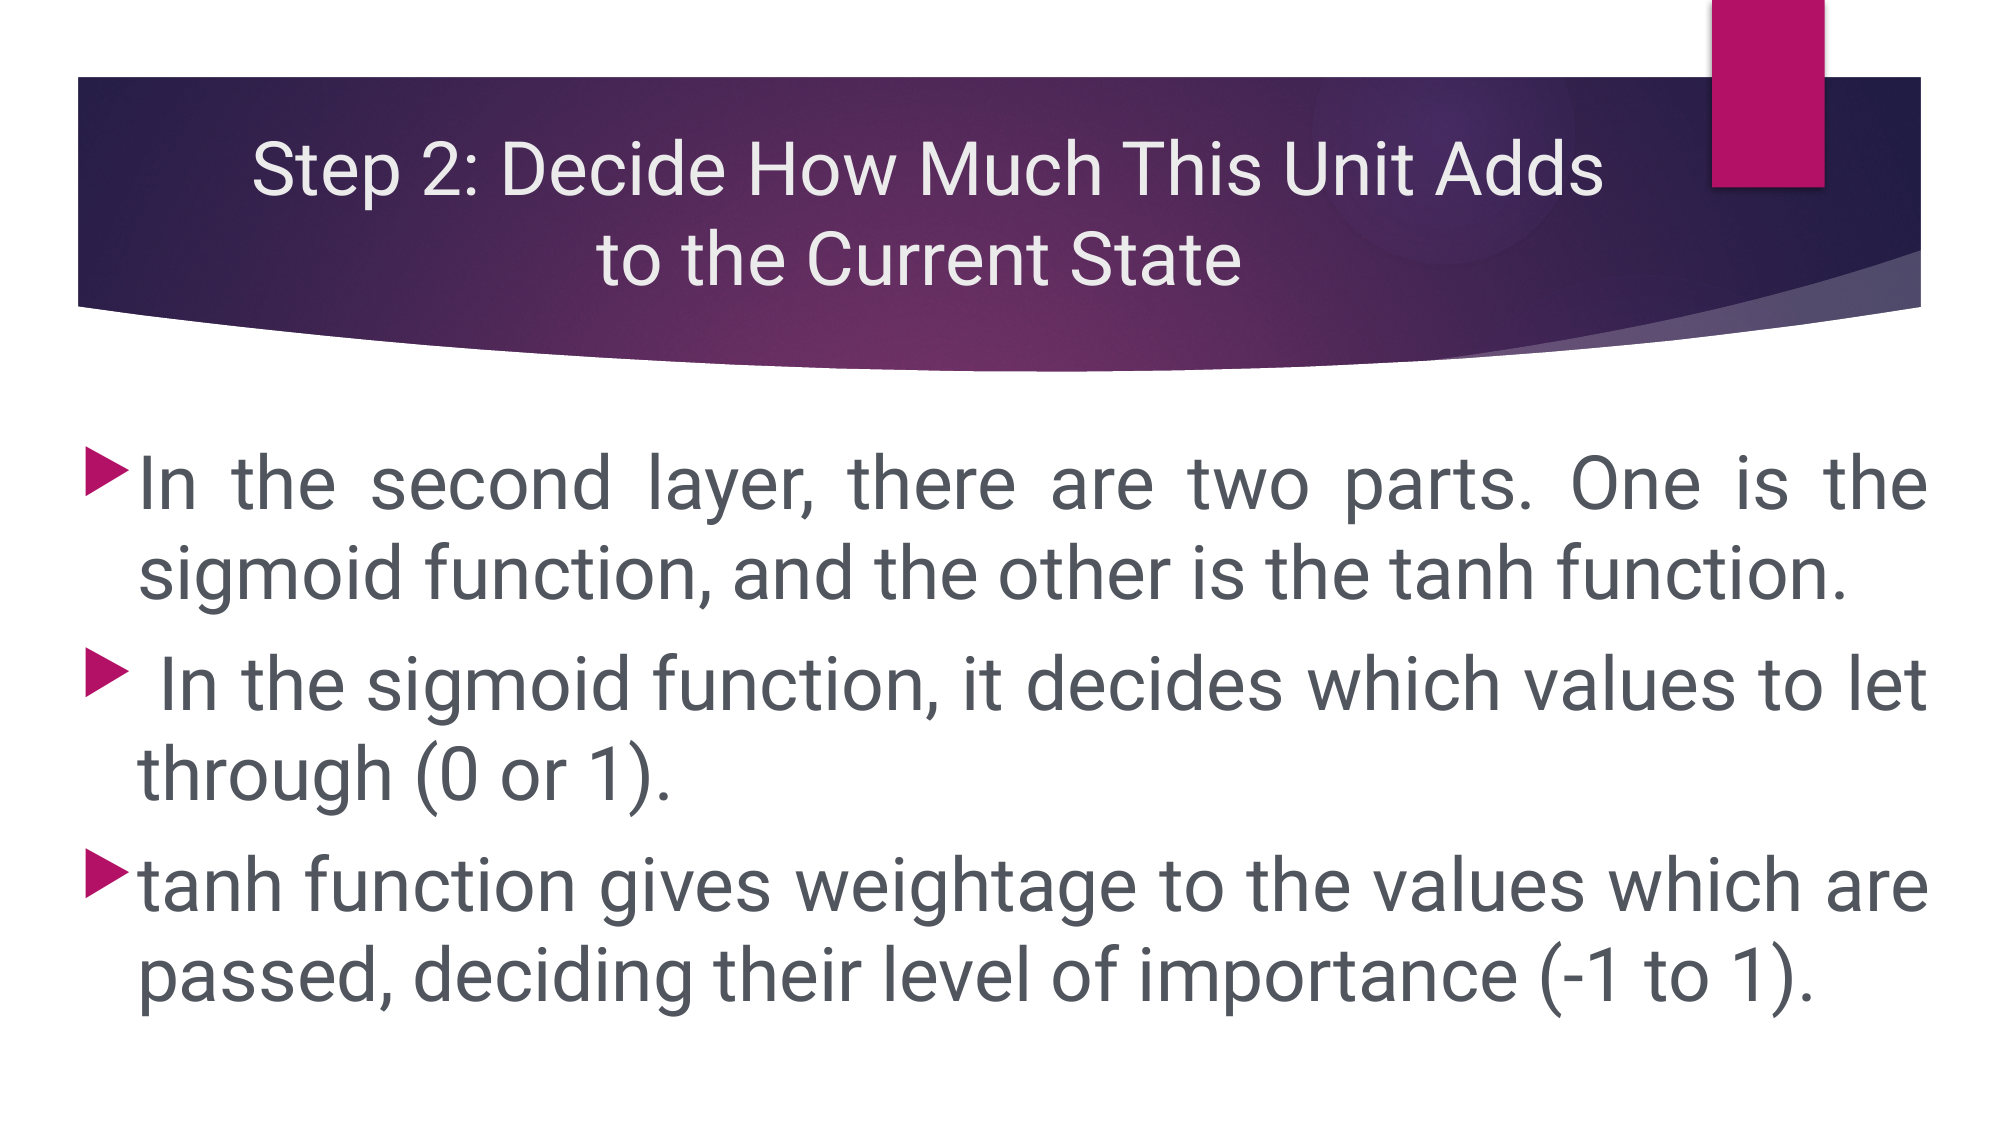

# Step 2: Decide How Much This Unit Adds to the Current State
In the second layer, there are two parts. One is the sigmoid function, and the other is the tanh function.
 In the sigmoid function, it decides which values to let through (0 or 1).
tanh function gives weightage to the values which are passed, deciding their level of importance (-1 to 1).